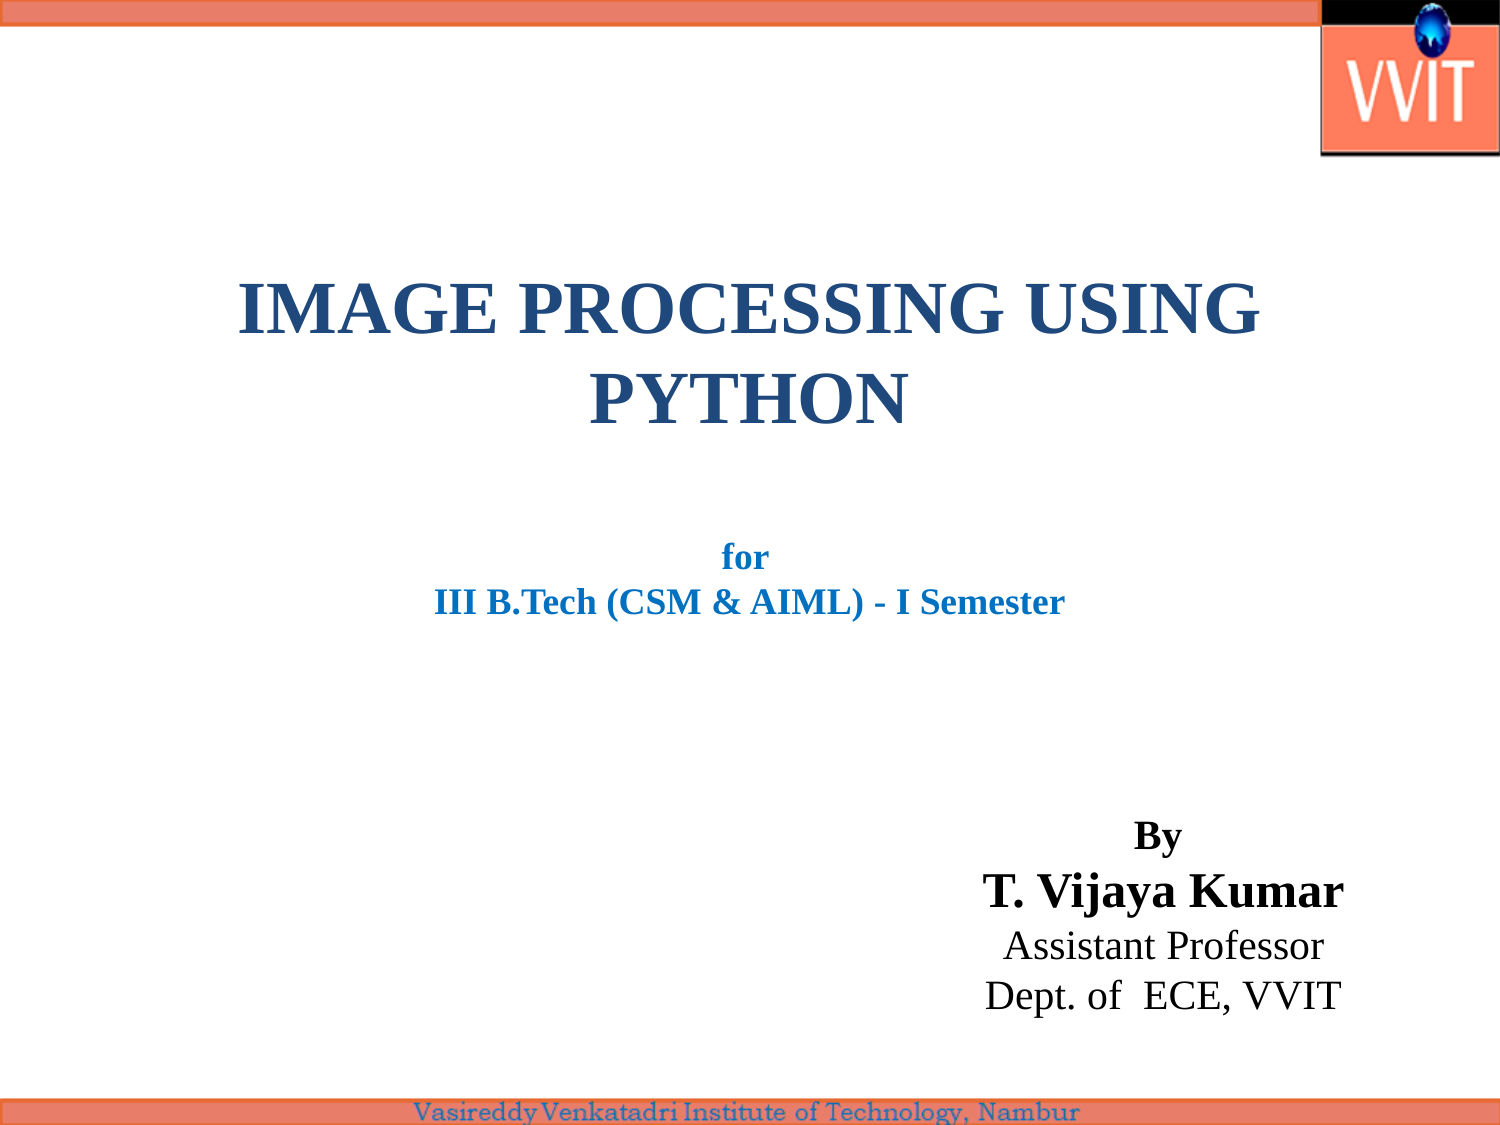

IMAGE PROCESSING USING PYTHON
for
III B.Tech (CSM & AIML) - I Semester
By
T. Vijaya Kumar
Assistant Professor
Dept. of  ECE, VVIT